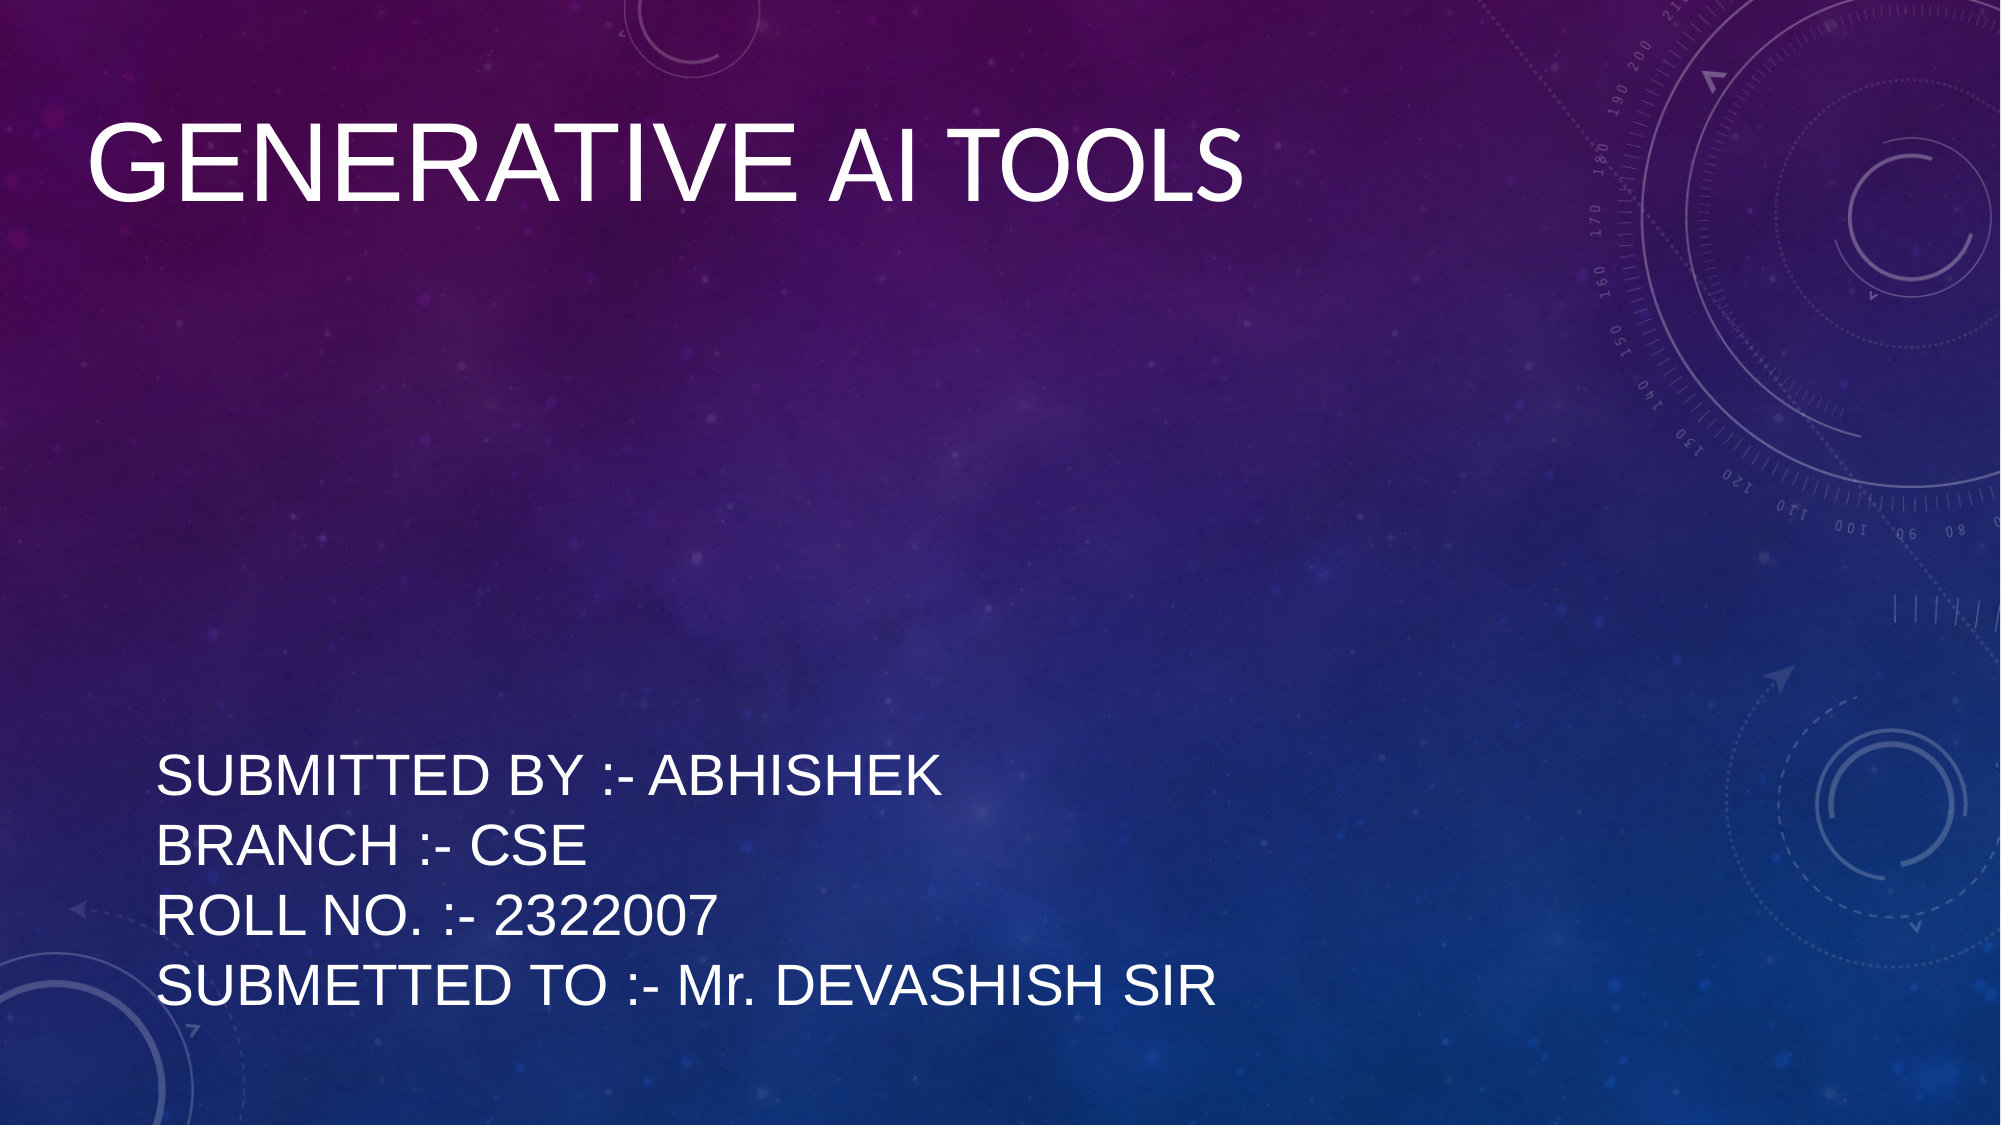

GENERATIVE AI TOOLS
SUBMITTED BY :- ABHISHEK
BRANCH :- CSE
ROLL NO. :- 2322007
SUBMETTED TO :- Mr. DEVASHISH SIR